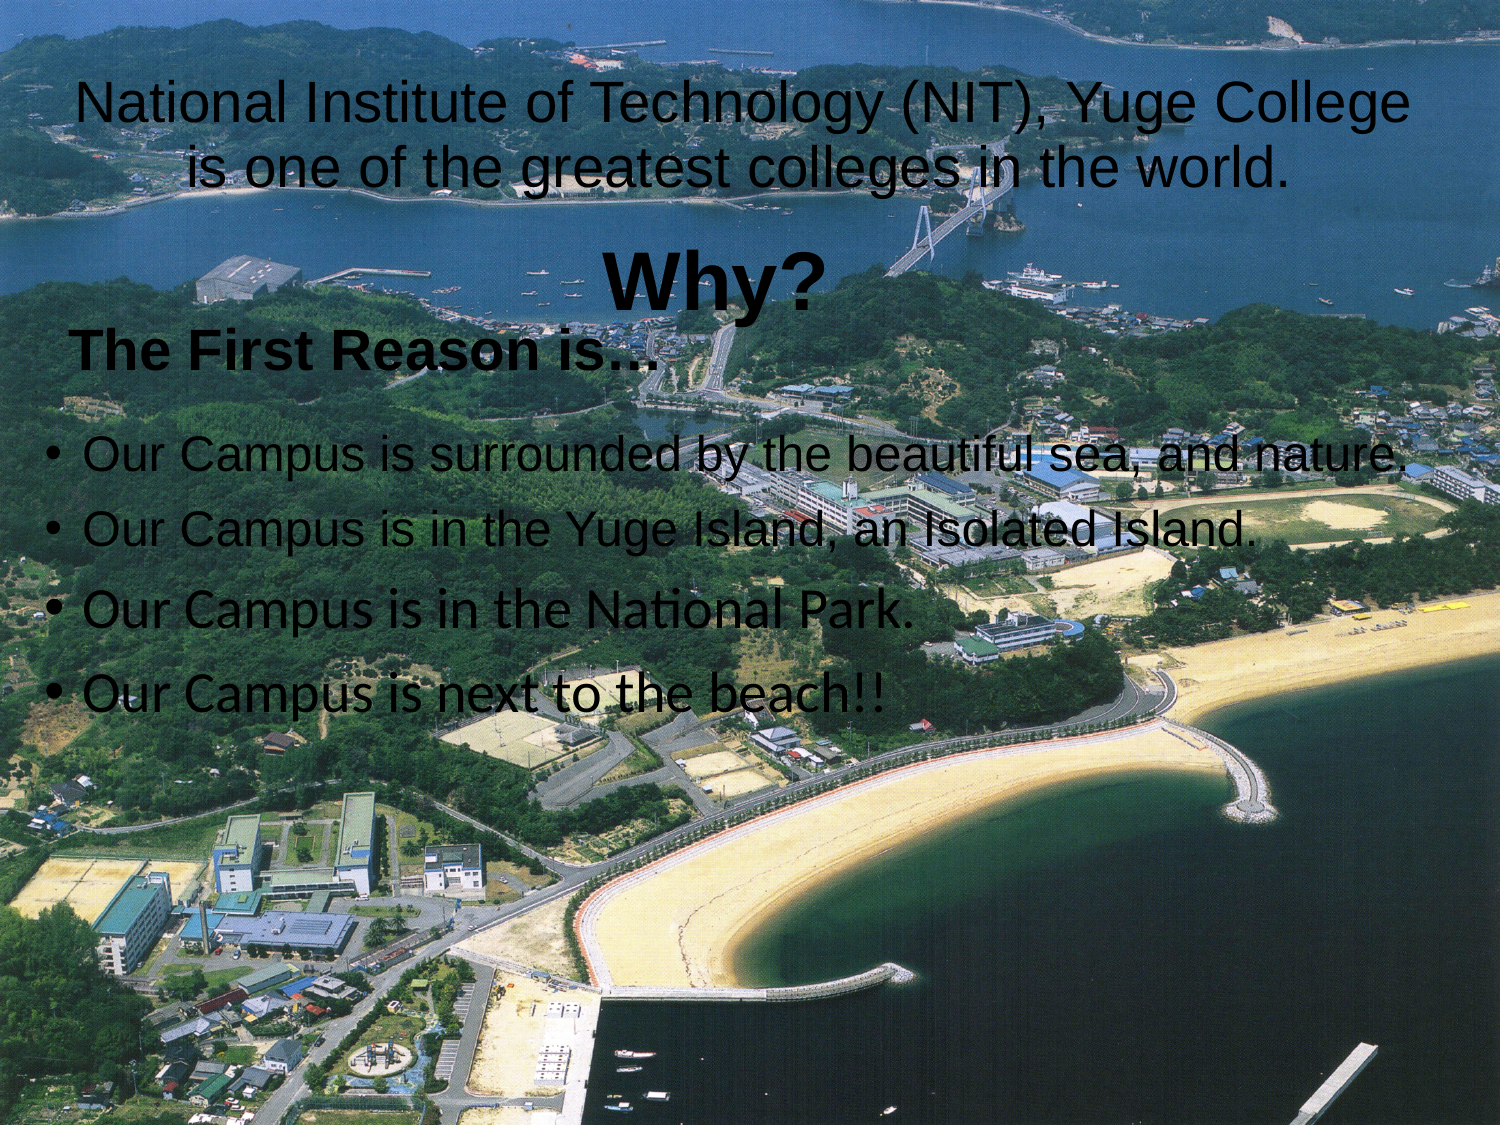

# National Institute of Technology (NIT), Yuge College is one of the greatest colleges in the world.
                                  Why?
The First Reason is…
Our Campus is surrounded by the beautiful sea, and nature.
Our Campus is in the Yuge Island, an Isolated Island.
Our Campus is in the National Park.
Our Campus is next to the beach!!